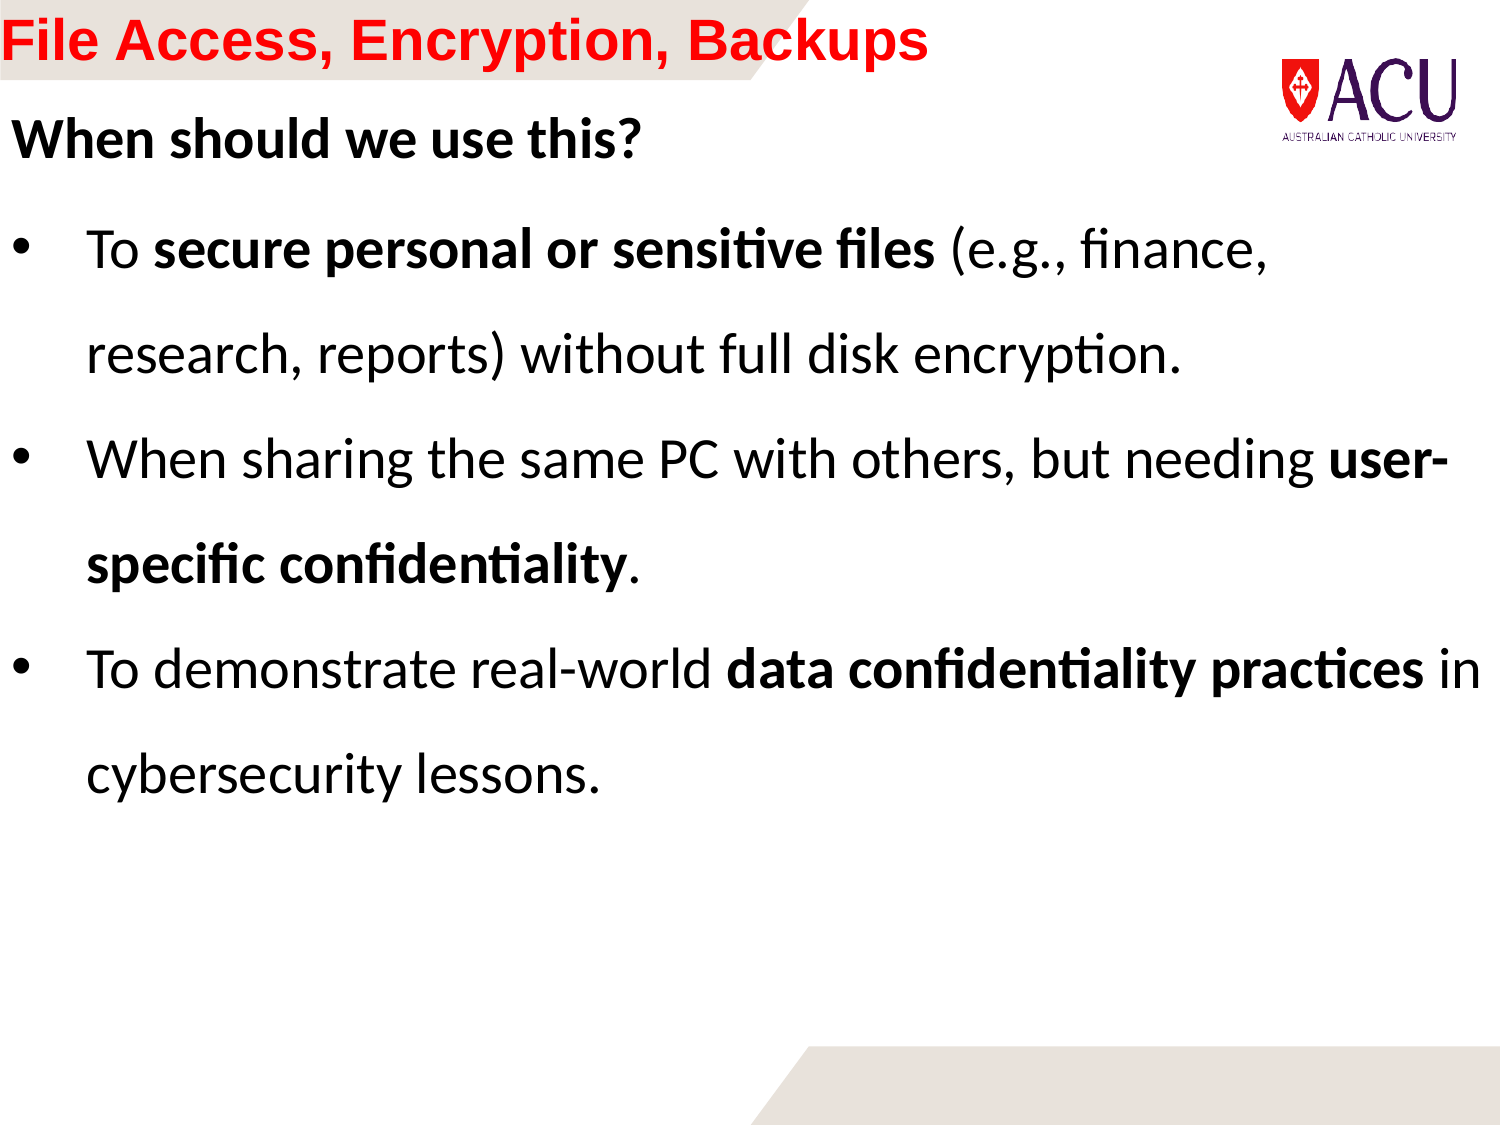

# File Access, Encryption, Backups
When should we use this?
To secure personal or sensitive files (e.g., finance, research, reports) without full disk encryption.
When sharing the same PC with others, but needing user-specific confidentiality.
To demonstrate real-world data confidentiality practices in cybersecurity lessons.